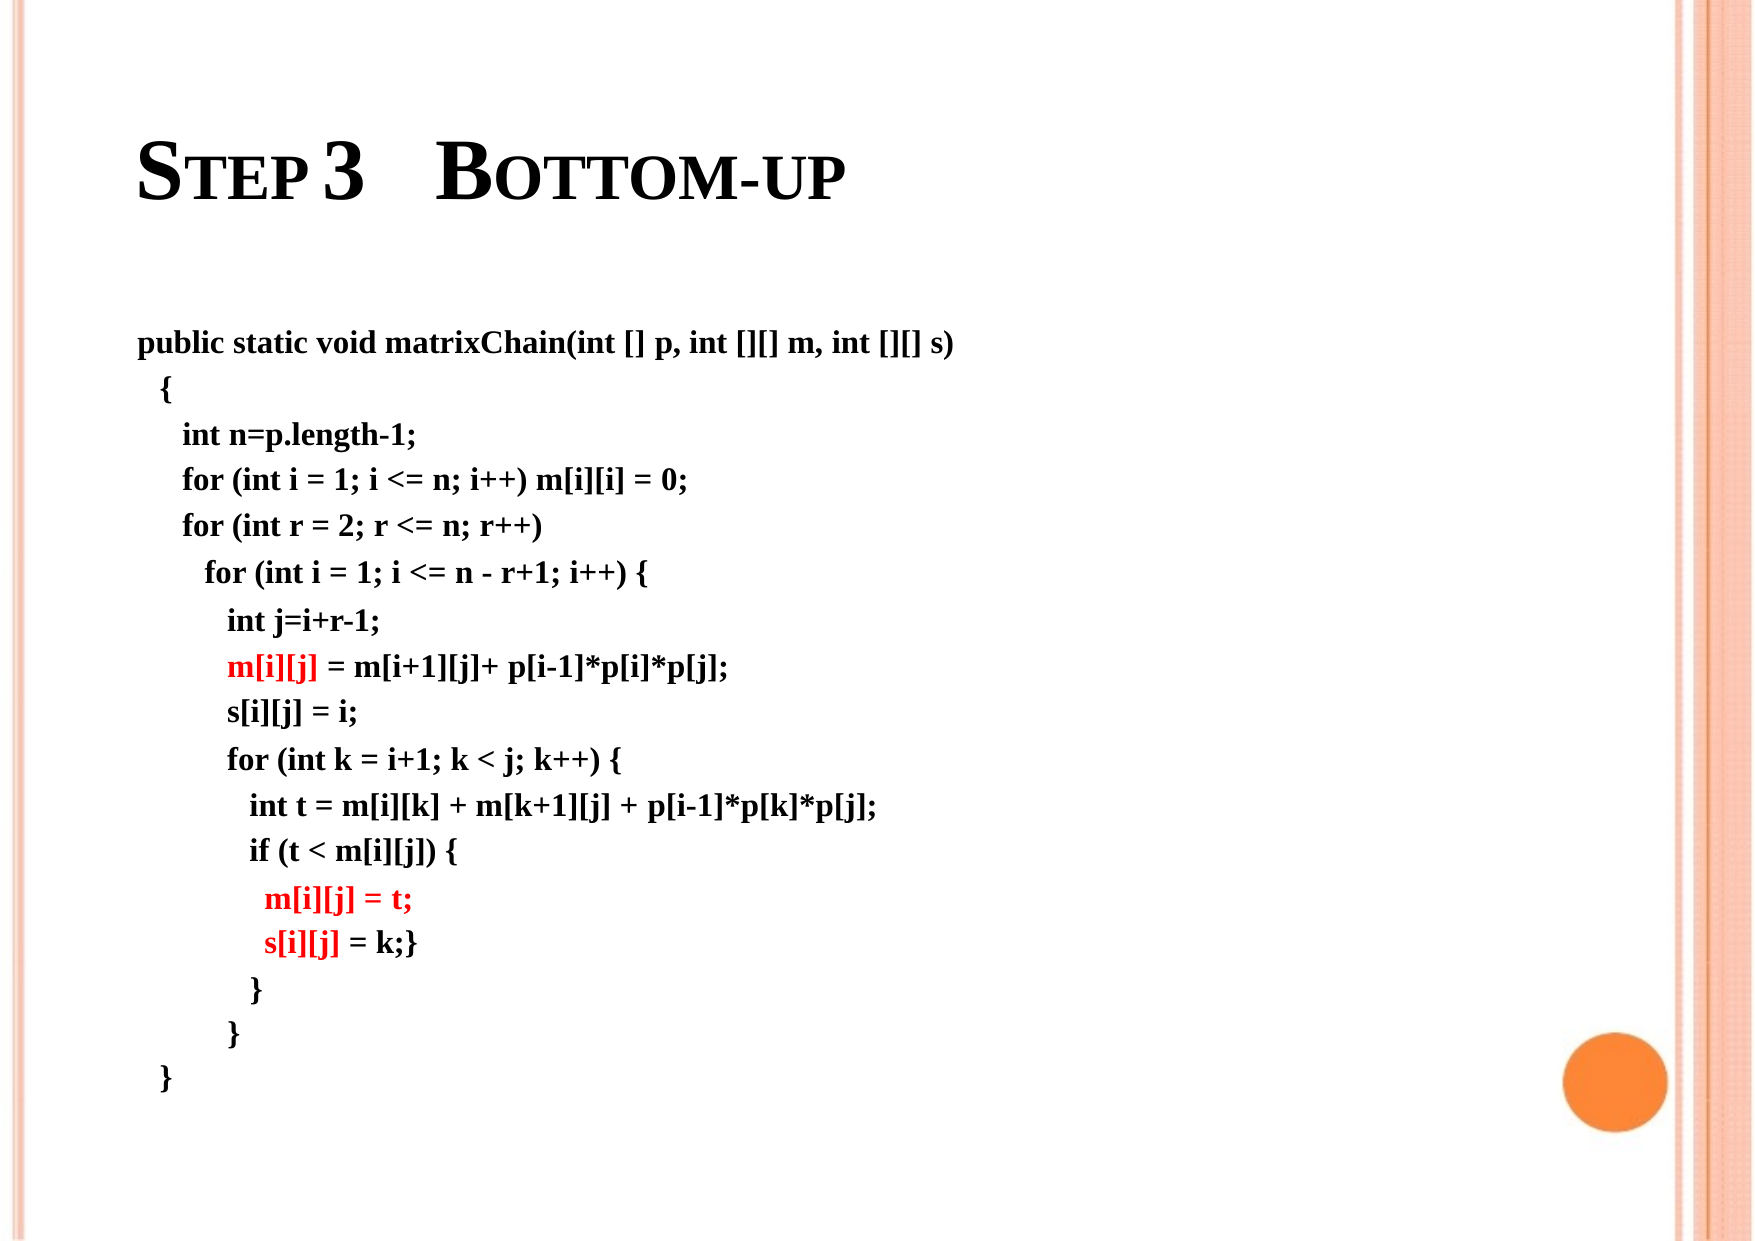

# STEP 3	BOTTOM-UP
public static void matrixChain(int [] p, int [][] m, int [][] s)
{
int n=p.length-1;
for (int i = 1; i <= n; i++) m[i][i] = 0;
for (int r = 2; r <= n; r++)
for (int i = 1; i <= n - r+1; i++) {
	int j=i+r-1;
m[i][j] = m[i+1][j]+ p[i-1]*p[i]*p[j];
s[i][j] = i;
for (int k = i+1; k < j; k++) {
int t = m[i][k] + m[k+1][j] + p[i-1]*p[k]*p[j];
if (t < m[i][j]) {
m[i][j] = t;
s[i][j] = k;}
}
}
}

25